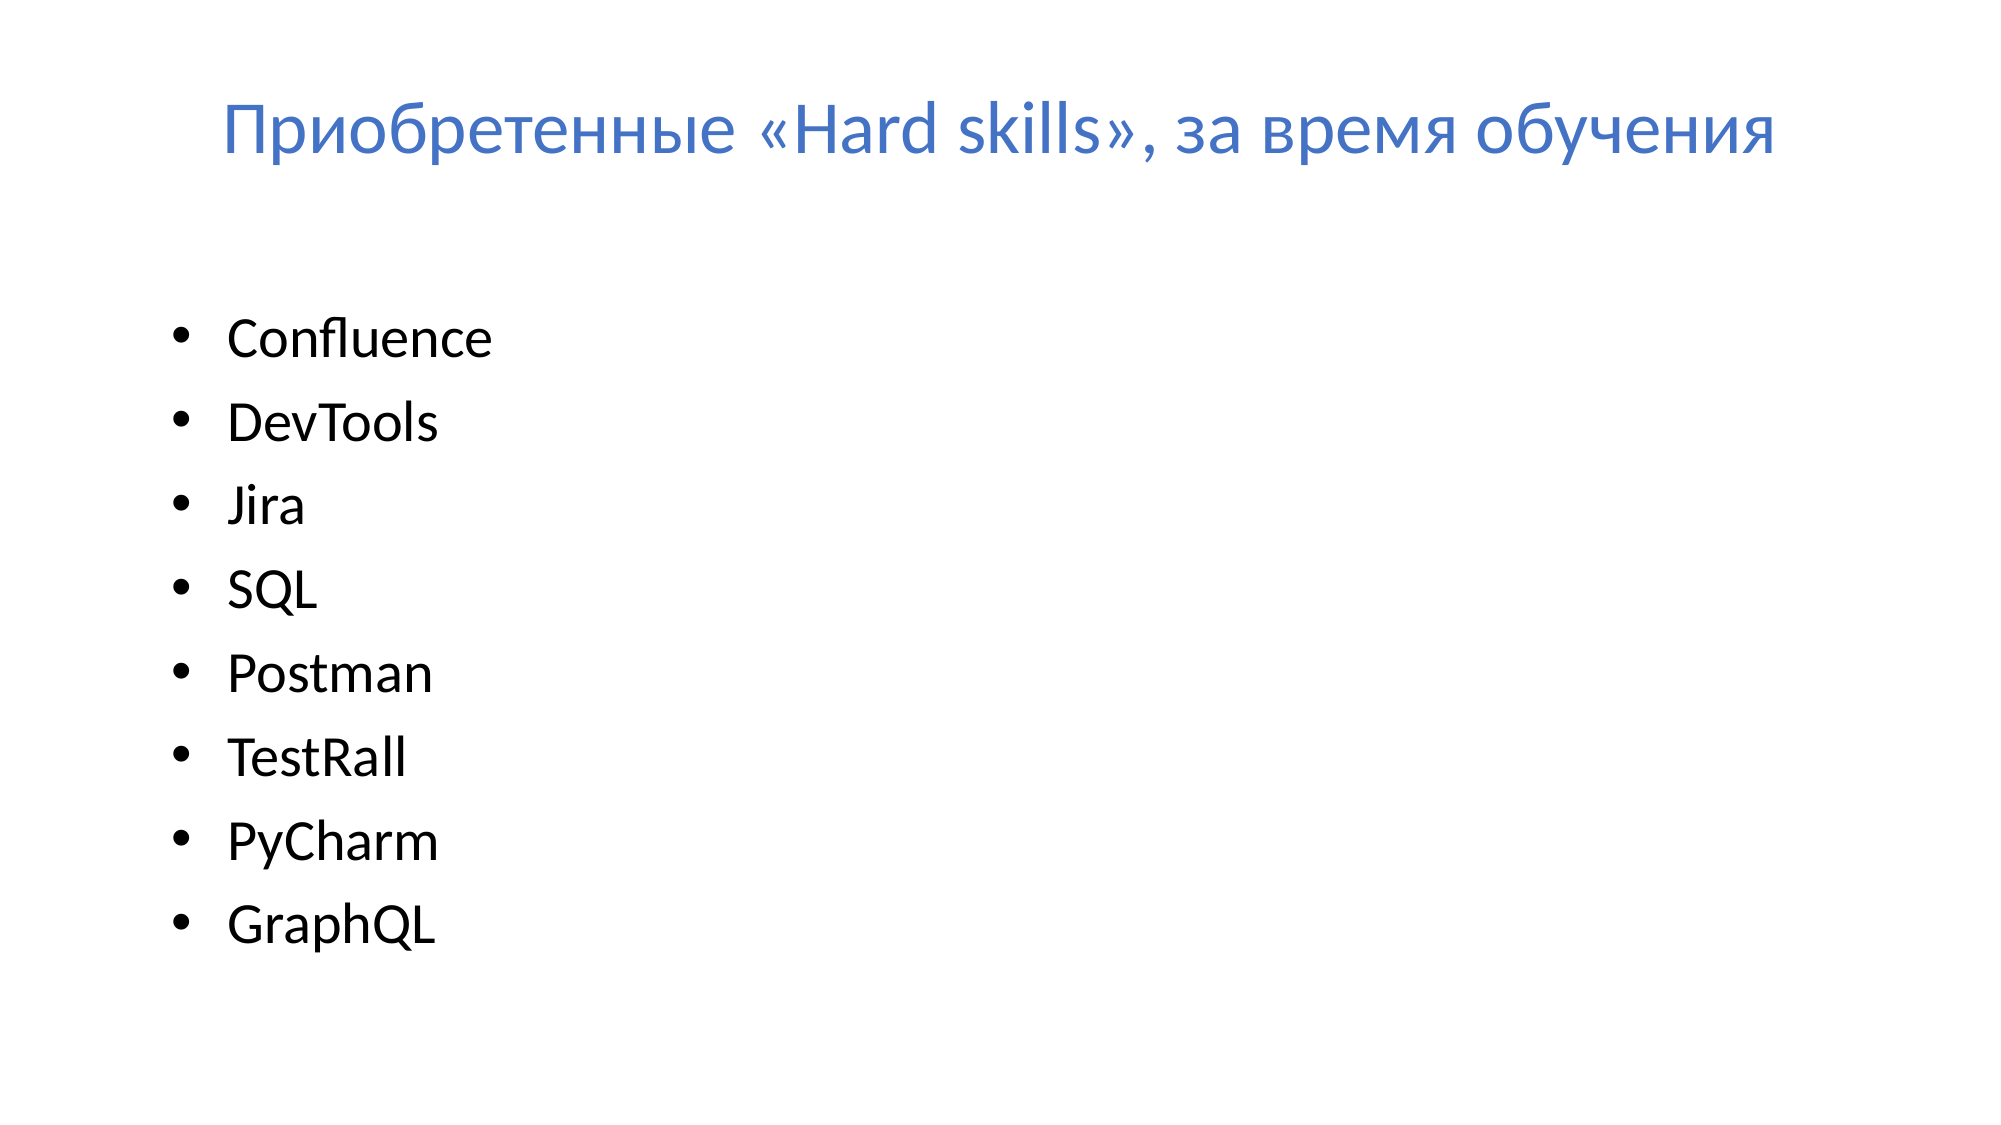

# Приобретенные «Hard skills», за время обучения
Confluence
DevTools
Jira
SQL
Postman
TestRall
PyCharm
GraphQL